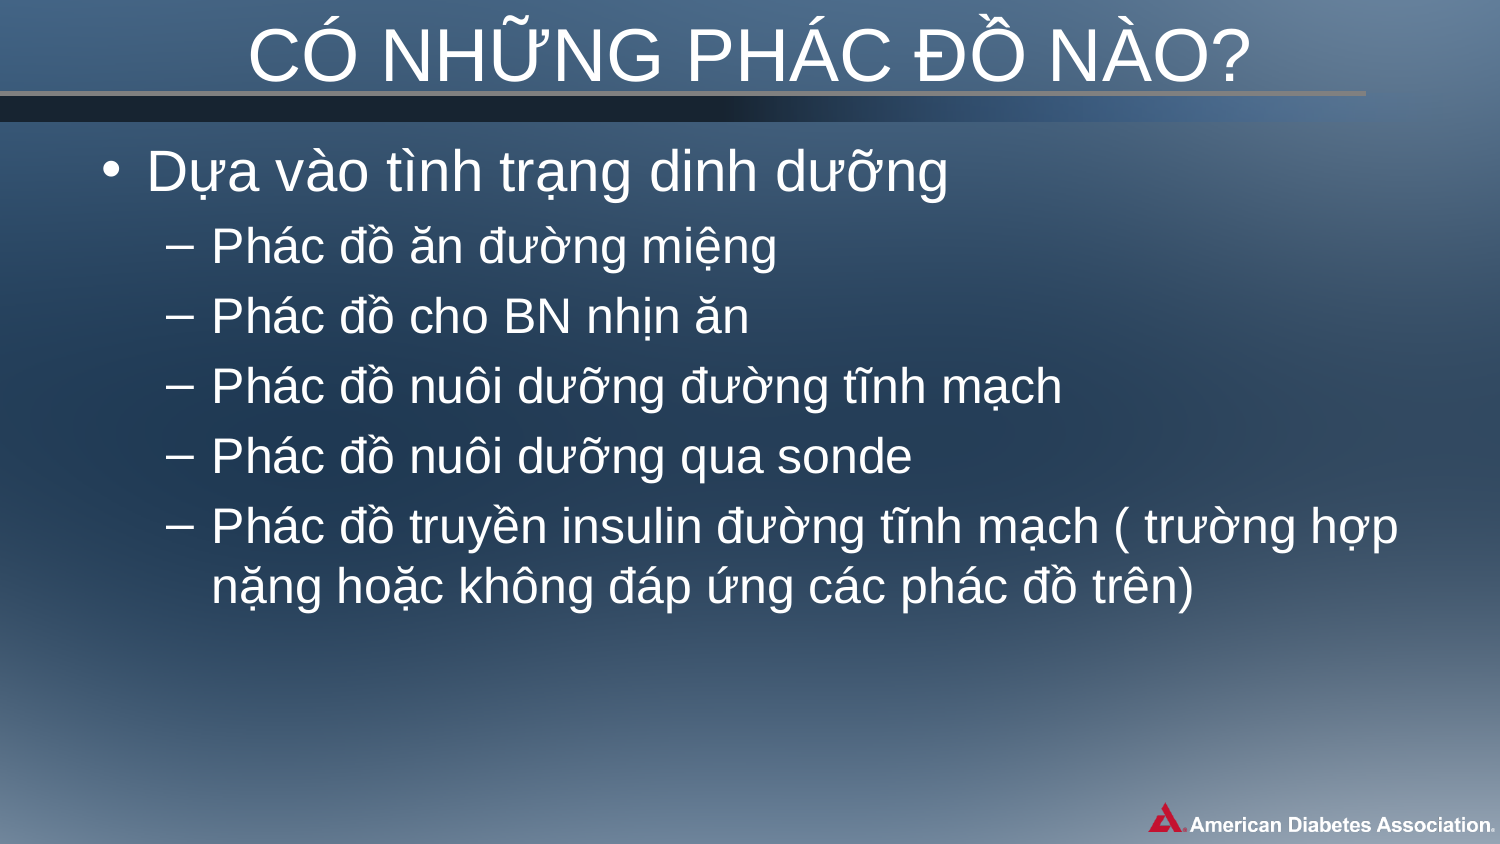

# CÓ NHỮNG PHÁC ĐỒ NÀO?
Dựa vào tình trạng dinh dưỡng
Phác đồ ăn đường miệng
Phác đồ cho BN nhịn ăn
Phác đồ nuôi dưỡng đường tĩnh mạch
Phác đồ nuôi dưỡng qua sonde
Phác đồ truyền insulin đường tĩnh mạch ( trường hợp nặng hoặc không đáp ứng các phác đồ trên)